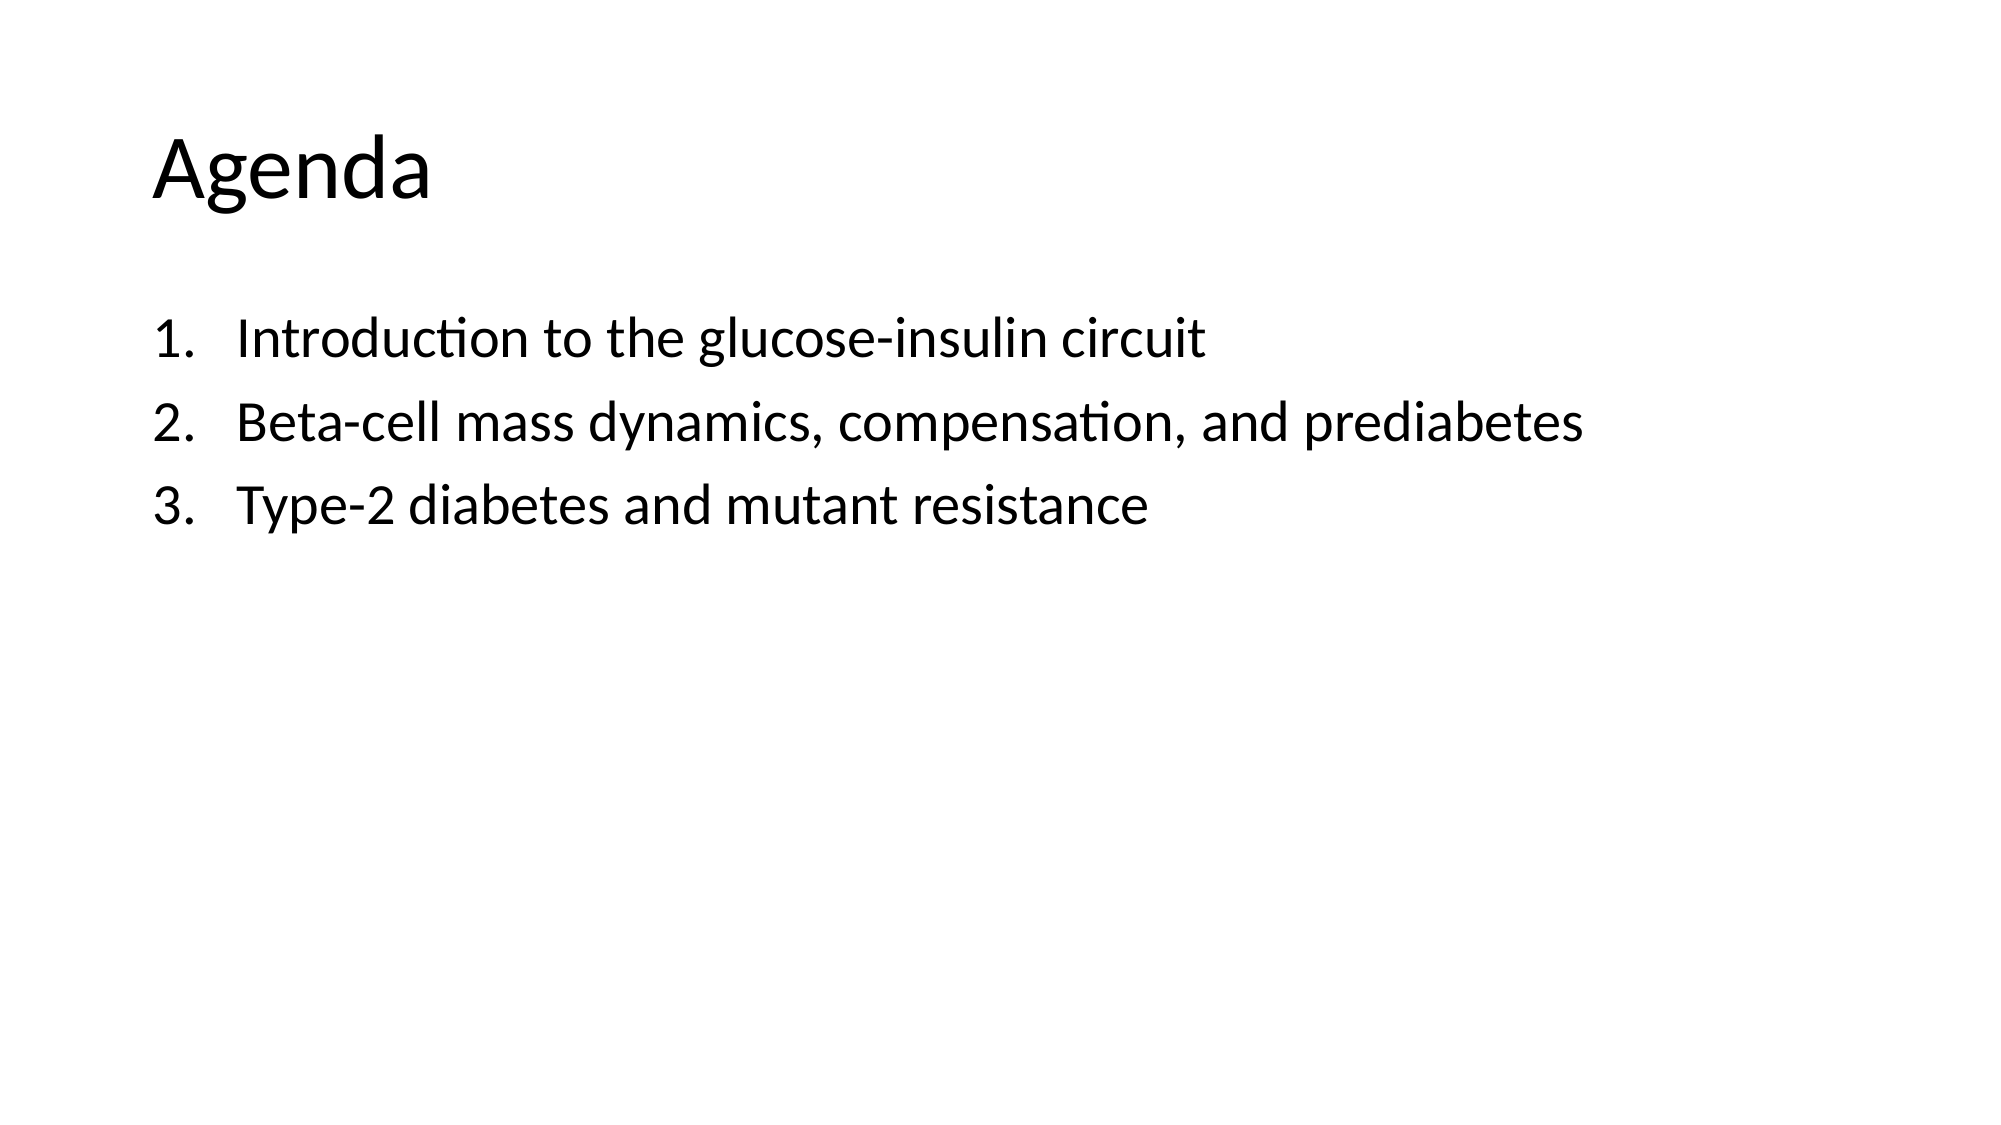

# Agenda
Introduction to the glucose-insulin circuit
Beta-cell mass dynamics, compensation, and prediabetes
Type-2 diabetes and mutant resistance